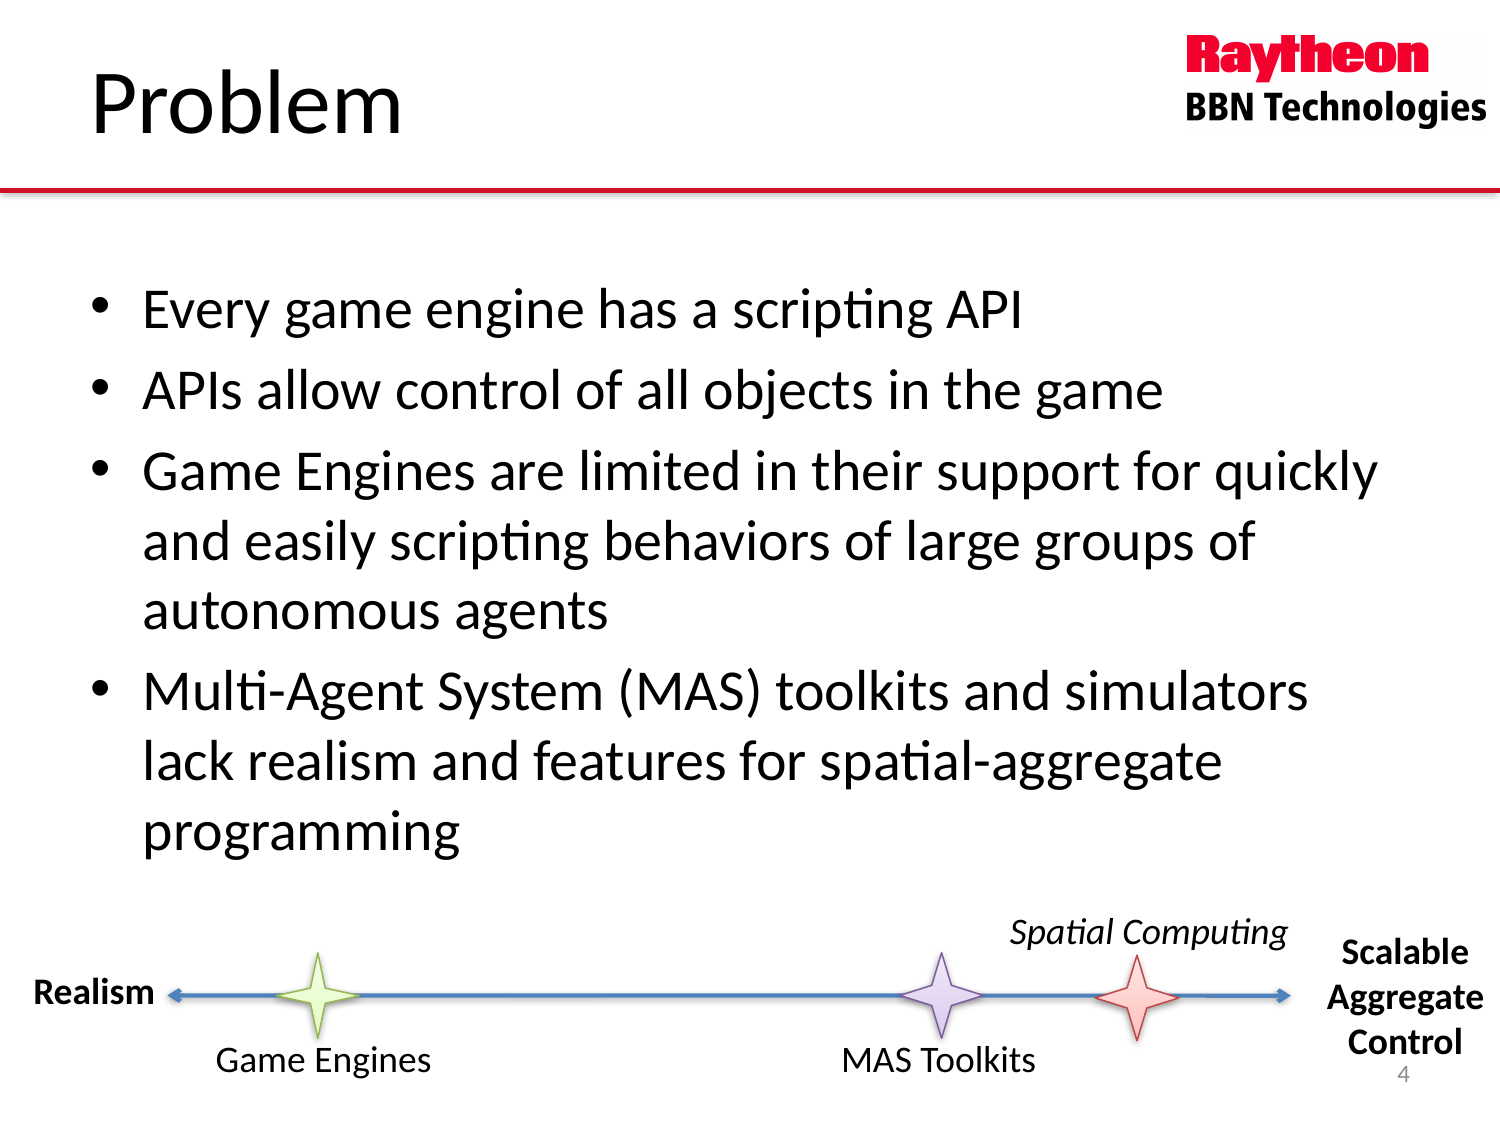

# Problem
Every game engine has a scripting API
APIs allow control of all objects in the game
Game Engines are limited in their support for quickly and easily scripting behaviors of large groups of autonomous agents
Multi-Agent System (MAS) toolkits and simulators lack realism and features for spatial-aggregate programming
Spatial Computing
Scalable
Aggregate
Control

Realism
MAS Toolkits
Game Engines
4